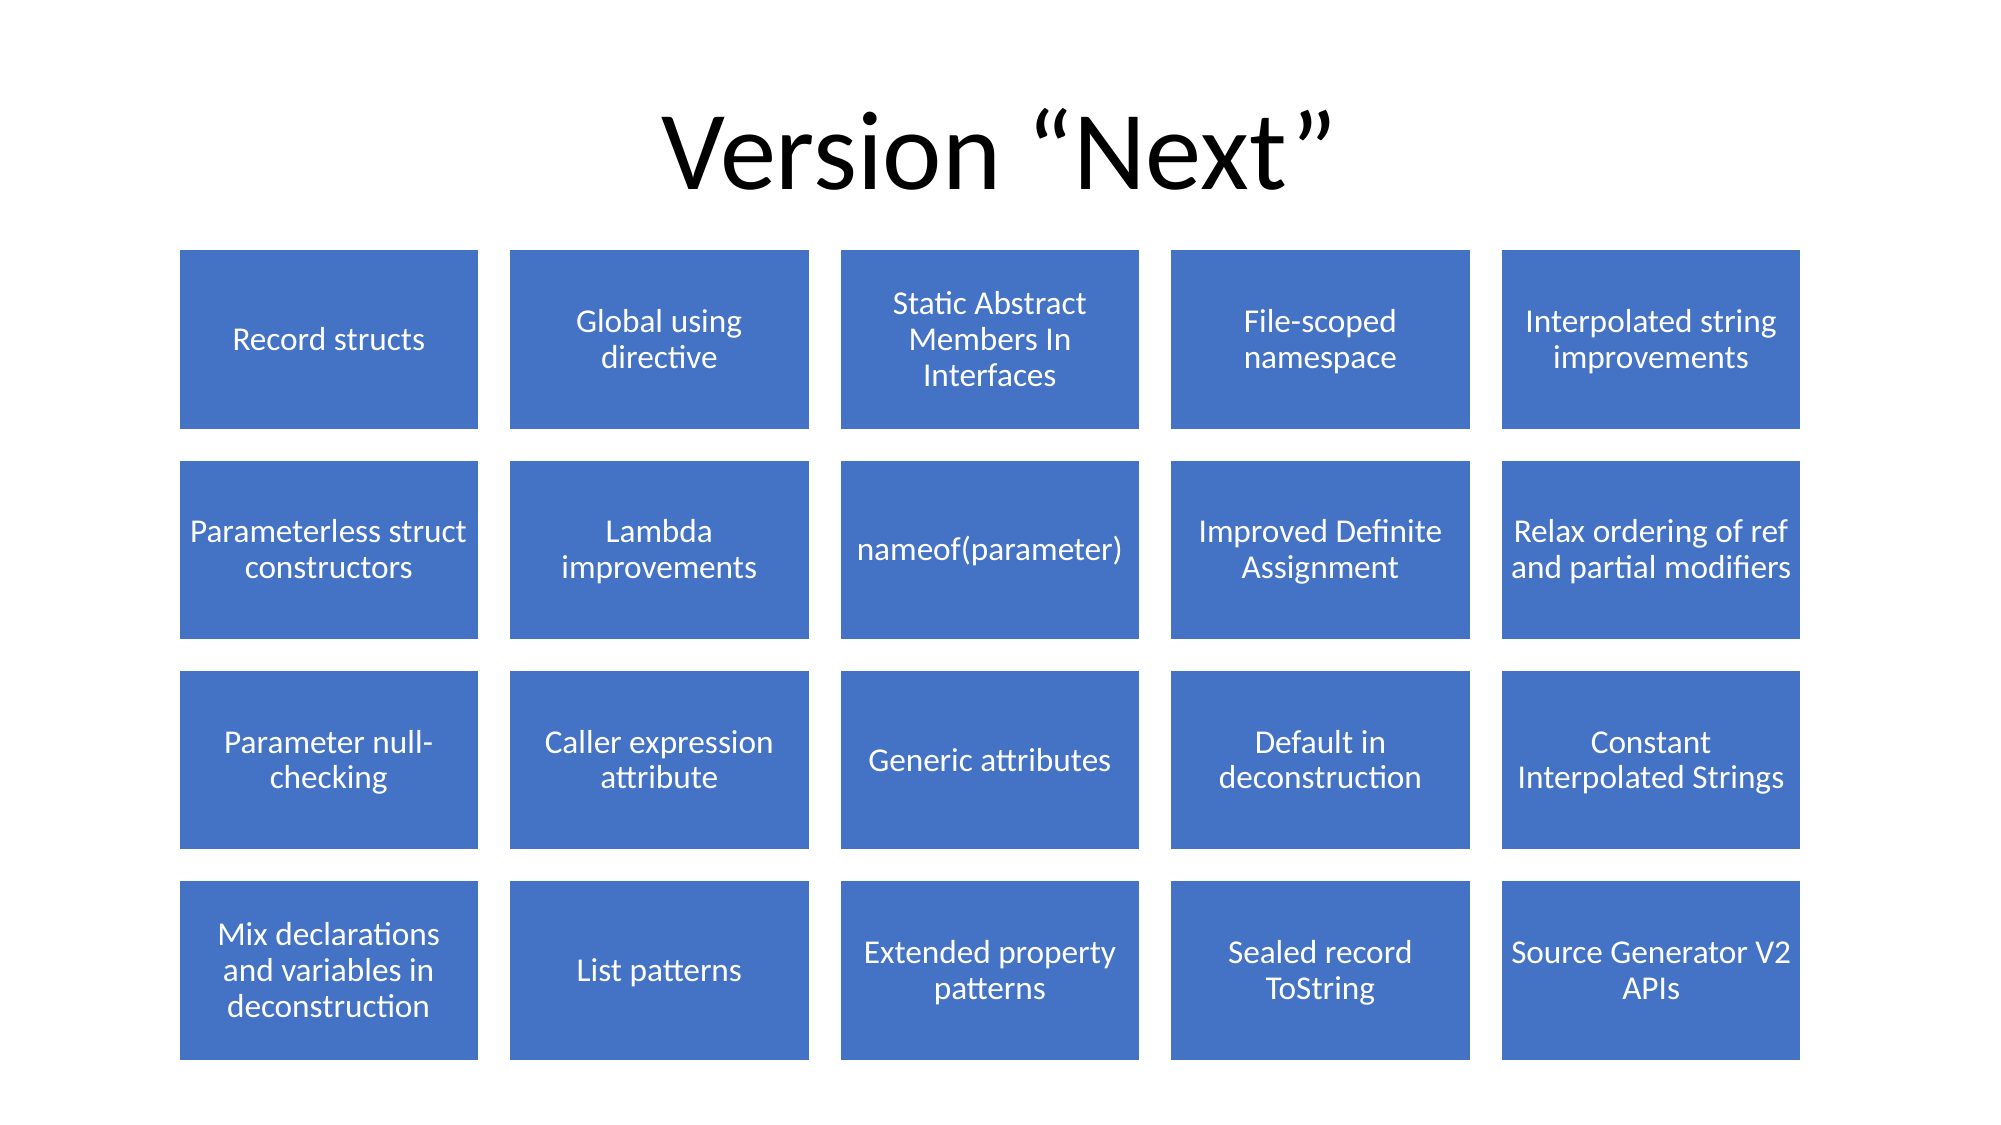

Version “Next”
Record structs
Global using directive
Static Abstract Members In Interfaces
File-scoped namespace
Interpolated string improvements
Parameterless struct constructors
Lambda improvements
nameof(parameter)
Improved Definite Assignment
Relax ordering of ref and partial modifiers
Parameter null-checking
Caller expression attribute
Generic attributes
Default in deconstruction
Constant Interpolated Strings
Mix declarations and variables in deconstruction
List patterns
Extended property patterns
Sealed record ToString
Source Generator V2 APIs